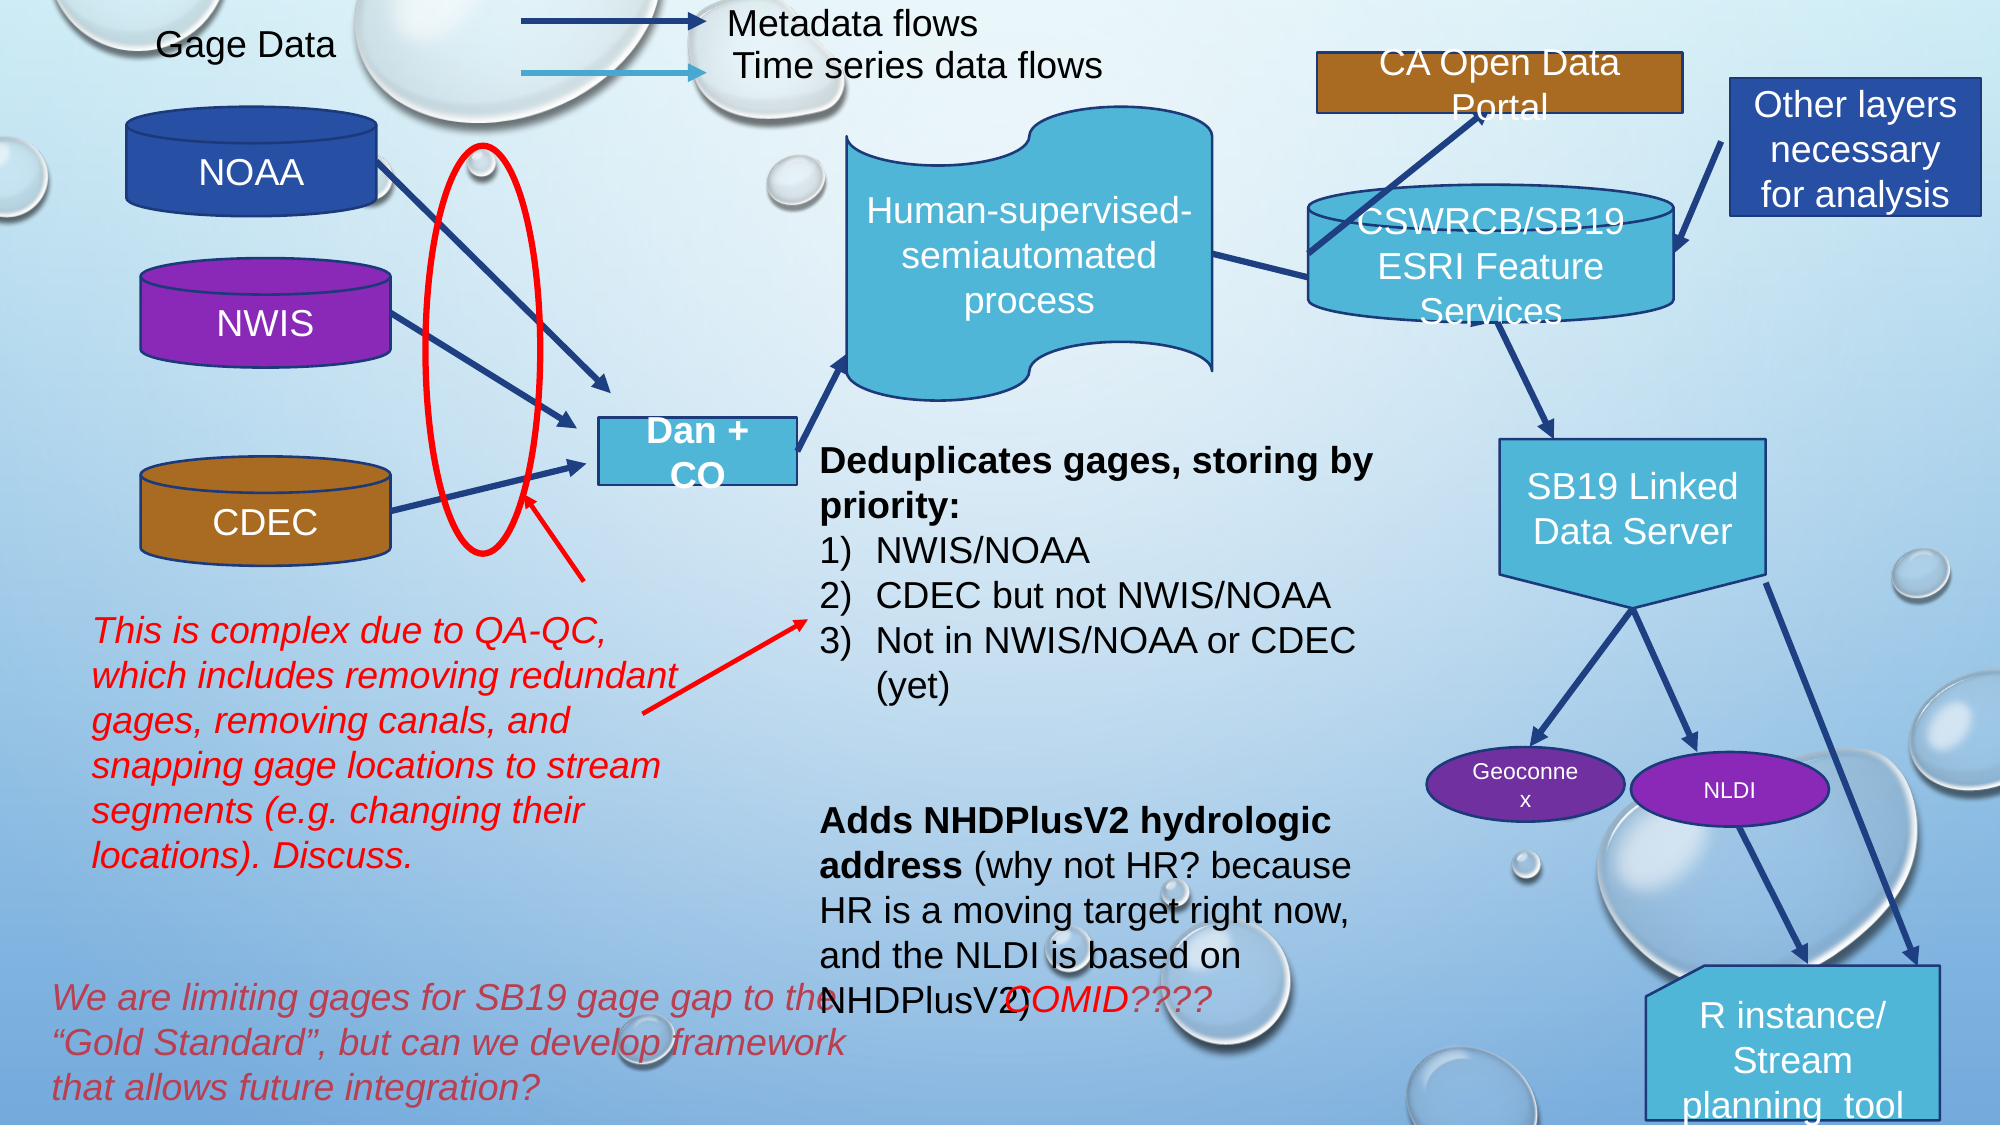

Metadata flows
Gage Data
Time series data flows
CA Open Data Portal
Other layers necessary for analysis
NOAA
Human-supervised-semiautomated process

CSWRCB/SB19 ESRI Feature Services
NWIS
Dan + CO
Deduplicates gages, storing by priority:
NWIS/NOAA
CDEC but not NWIS/NOAA
Not in NWIS/NOAA or CDEC (yet)

Adds NHDPlusV2 hydrologic address (why not HR? because HR is a moving target right now, and the NLDI is based on NHDPlusV2)

SB19 Linked Data Server
CDEC
This is complex due to QA-QC, which includes removing redundant gages, removing canals, and snapping gage locations to stream segments (e.g. changing their locations). Discuss.
Geoconnex
NLDI
We are limiting gages for SB19 gage gap to the “Gold Standard”, but can we develop framework that allows future integration?
R instance/ Stream planning  tool
COMID????